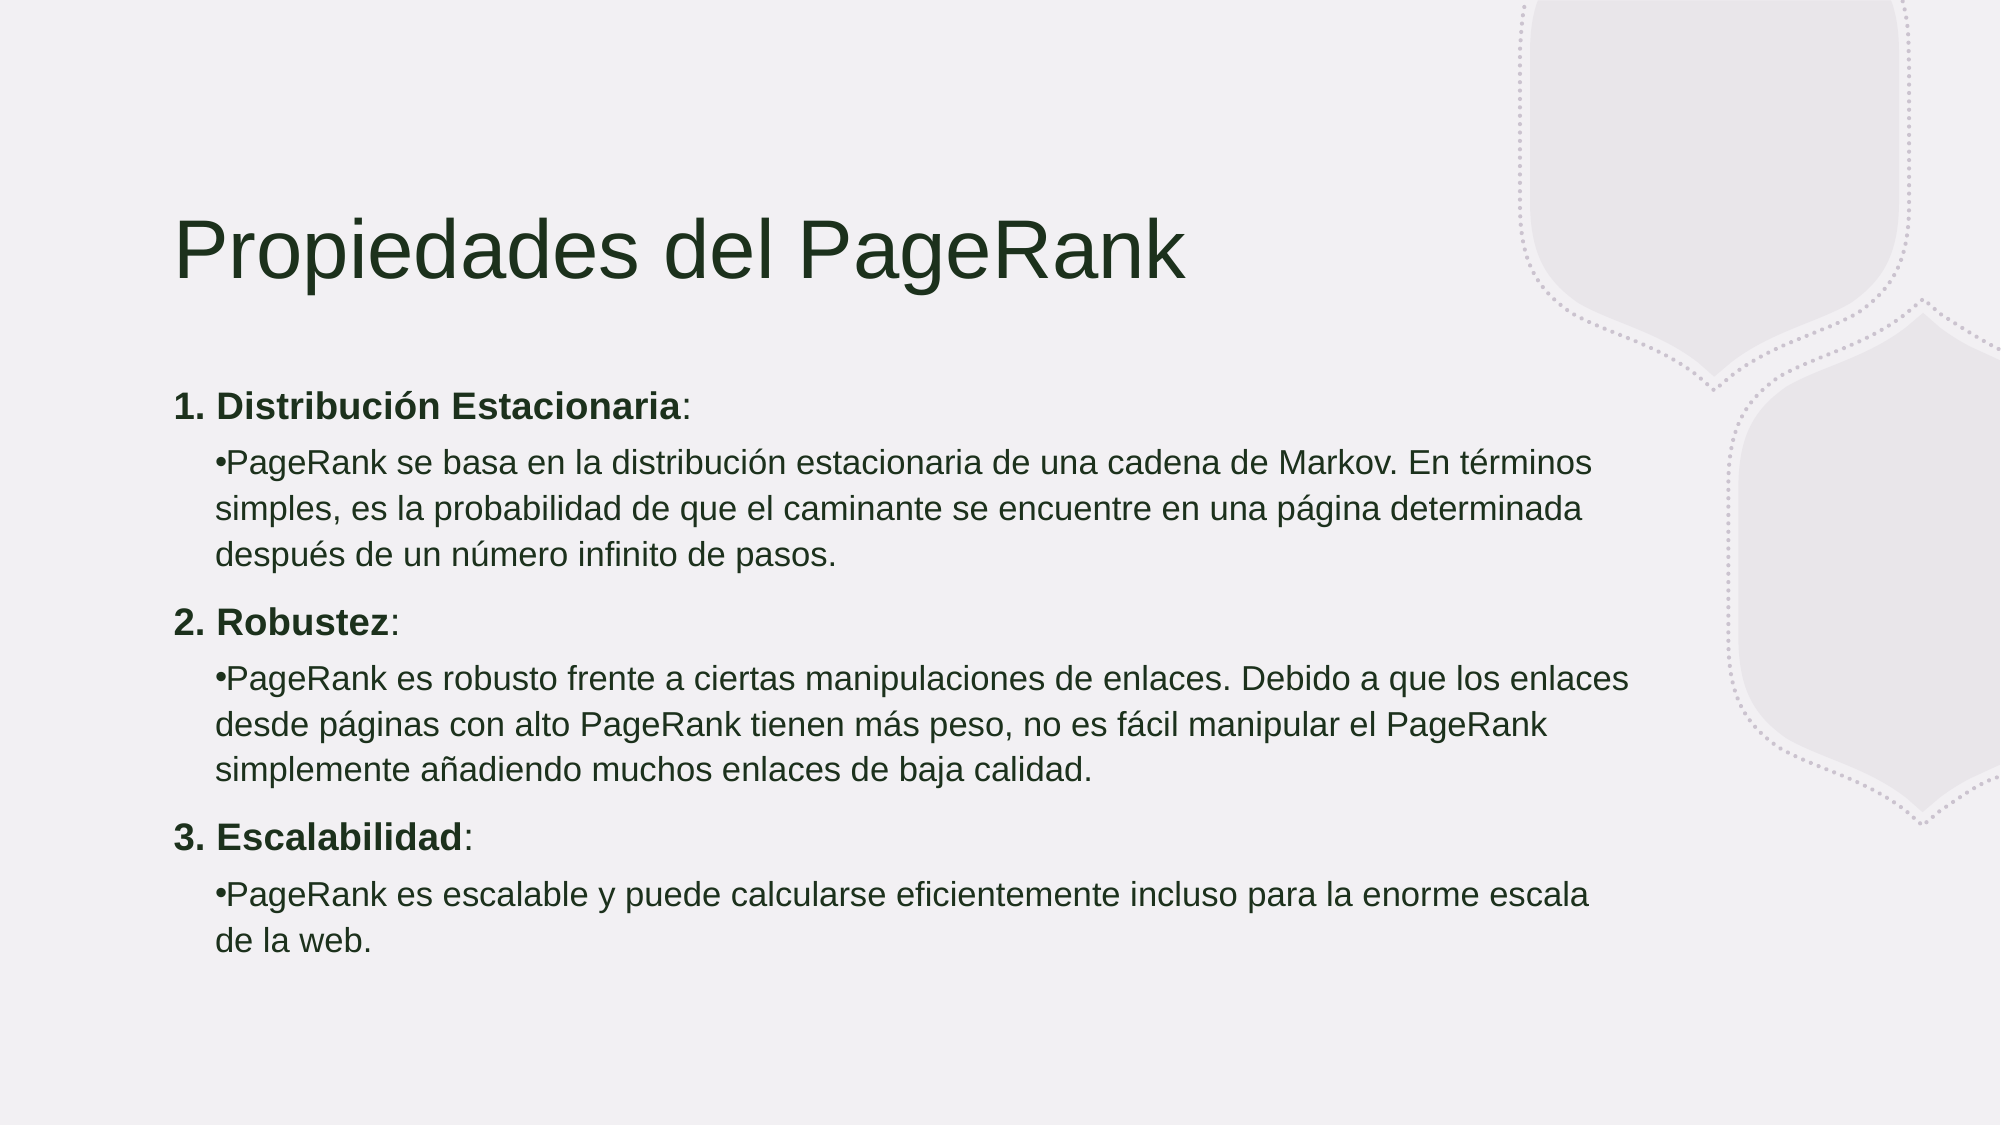

# Propiedades del PageRank
1. Distribución Estacionaria:
PageRank se basa en la distribución estacionaria de una cadena de Markov. En términos simples, es la probabilidad de que el caminante se encuentre en una página determinada después de un número infinito de pasos.
2. Robustez:
PageRank es robusto frente a ciertas manipulaciones de enlaces. Debido a que los enlaces desde páginas con alto PageRank tienen más peso, no es fácil manipular el PageRank simplemente añadiendo muchos enlaces de baja calidad.
3. Escalabilidad:
PageRank es escalable y puede calcularse eficientemente incluso para la enorme escala de la web.